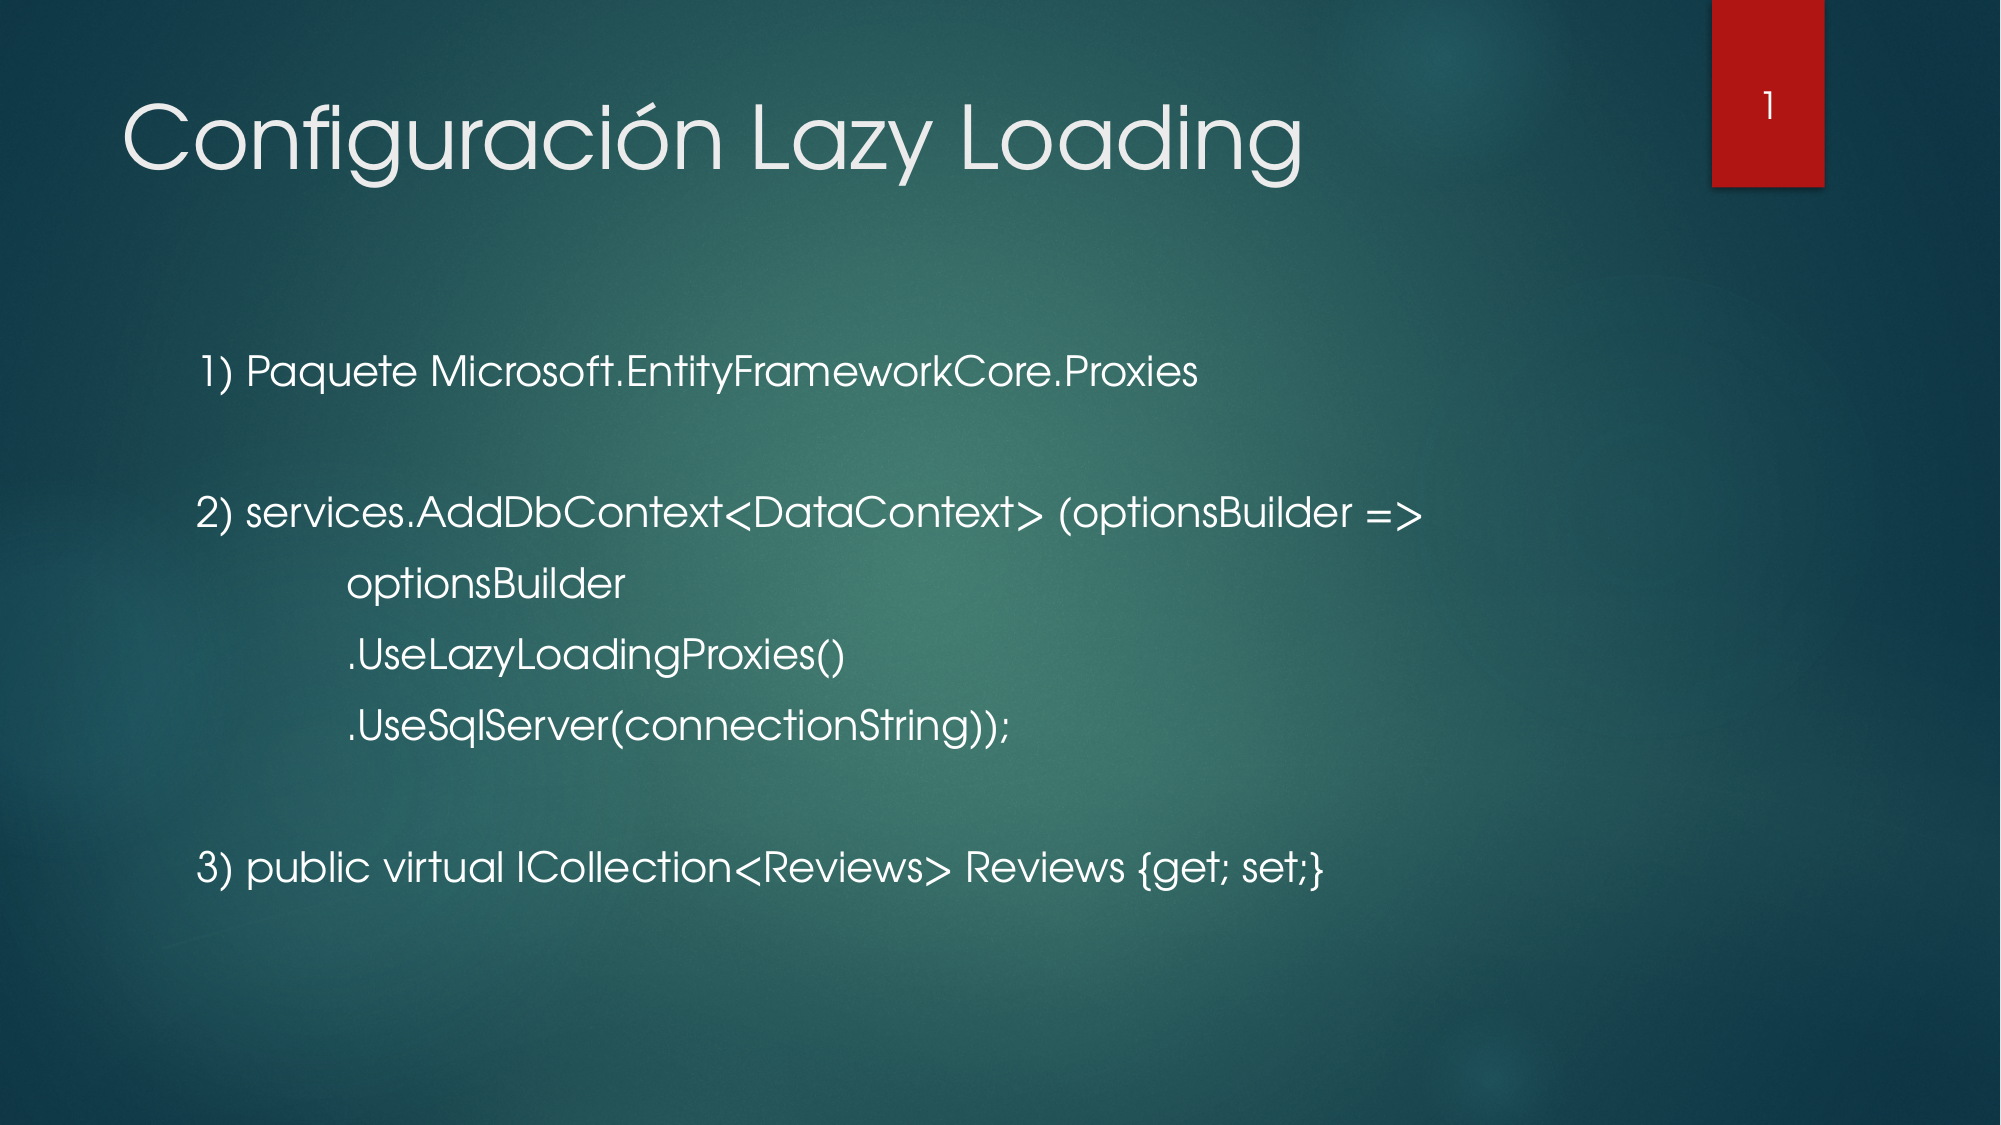

# Configuración Lazy Loading
1
1) Paquete Microsoft.EntityFrameworkCore.Proxies

2) services.AddDbContext<DataContext> (optionsBuilder =>
	optionsBuilder
	.UseLazyLoadingProxies()
	.UseSqlServer(connectionString));

3) public virtual ICollection<Reviews> Reviews {get; set;}